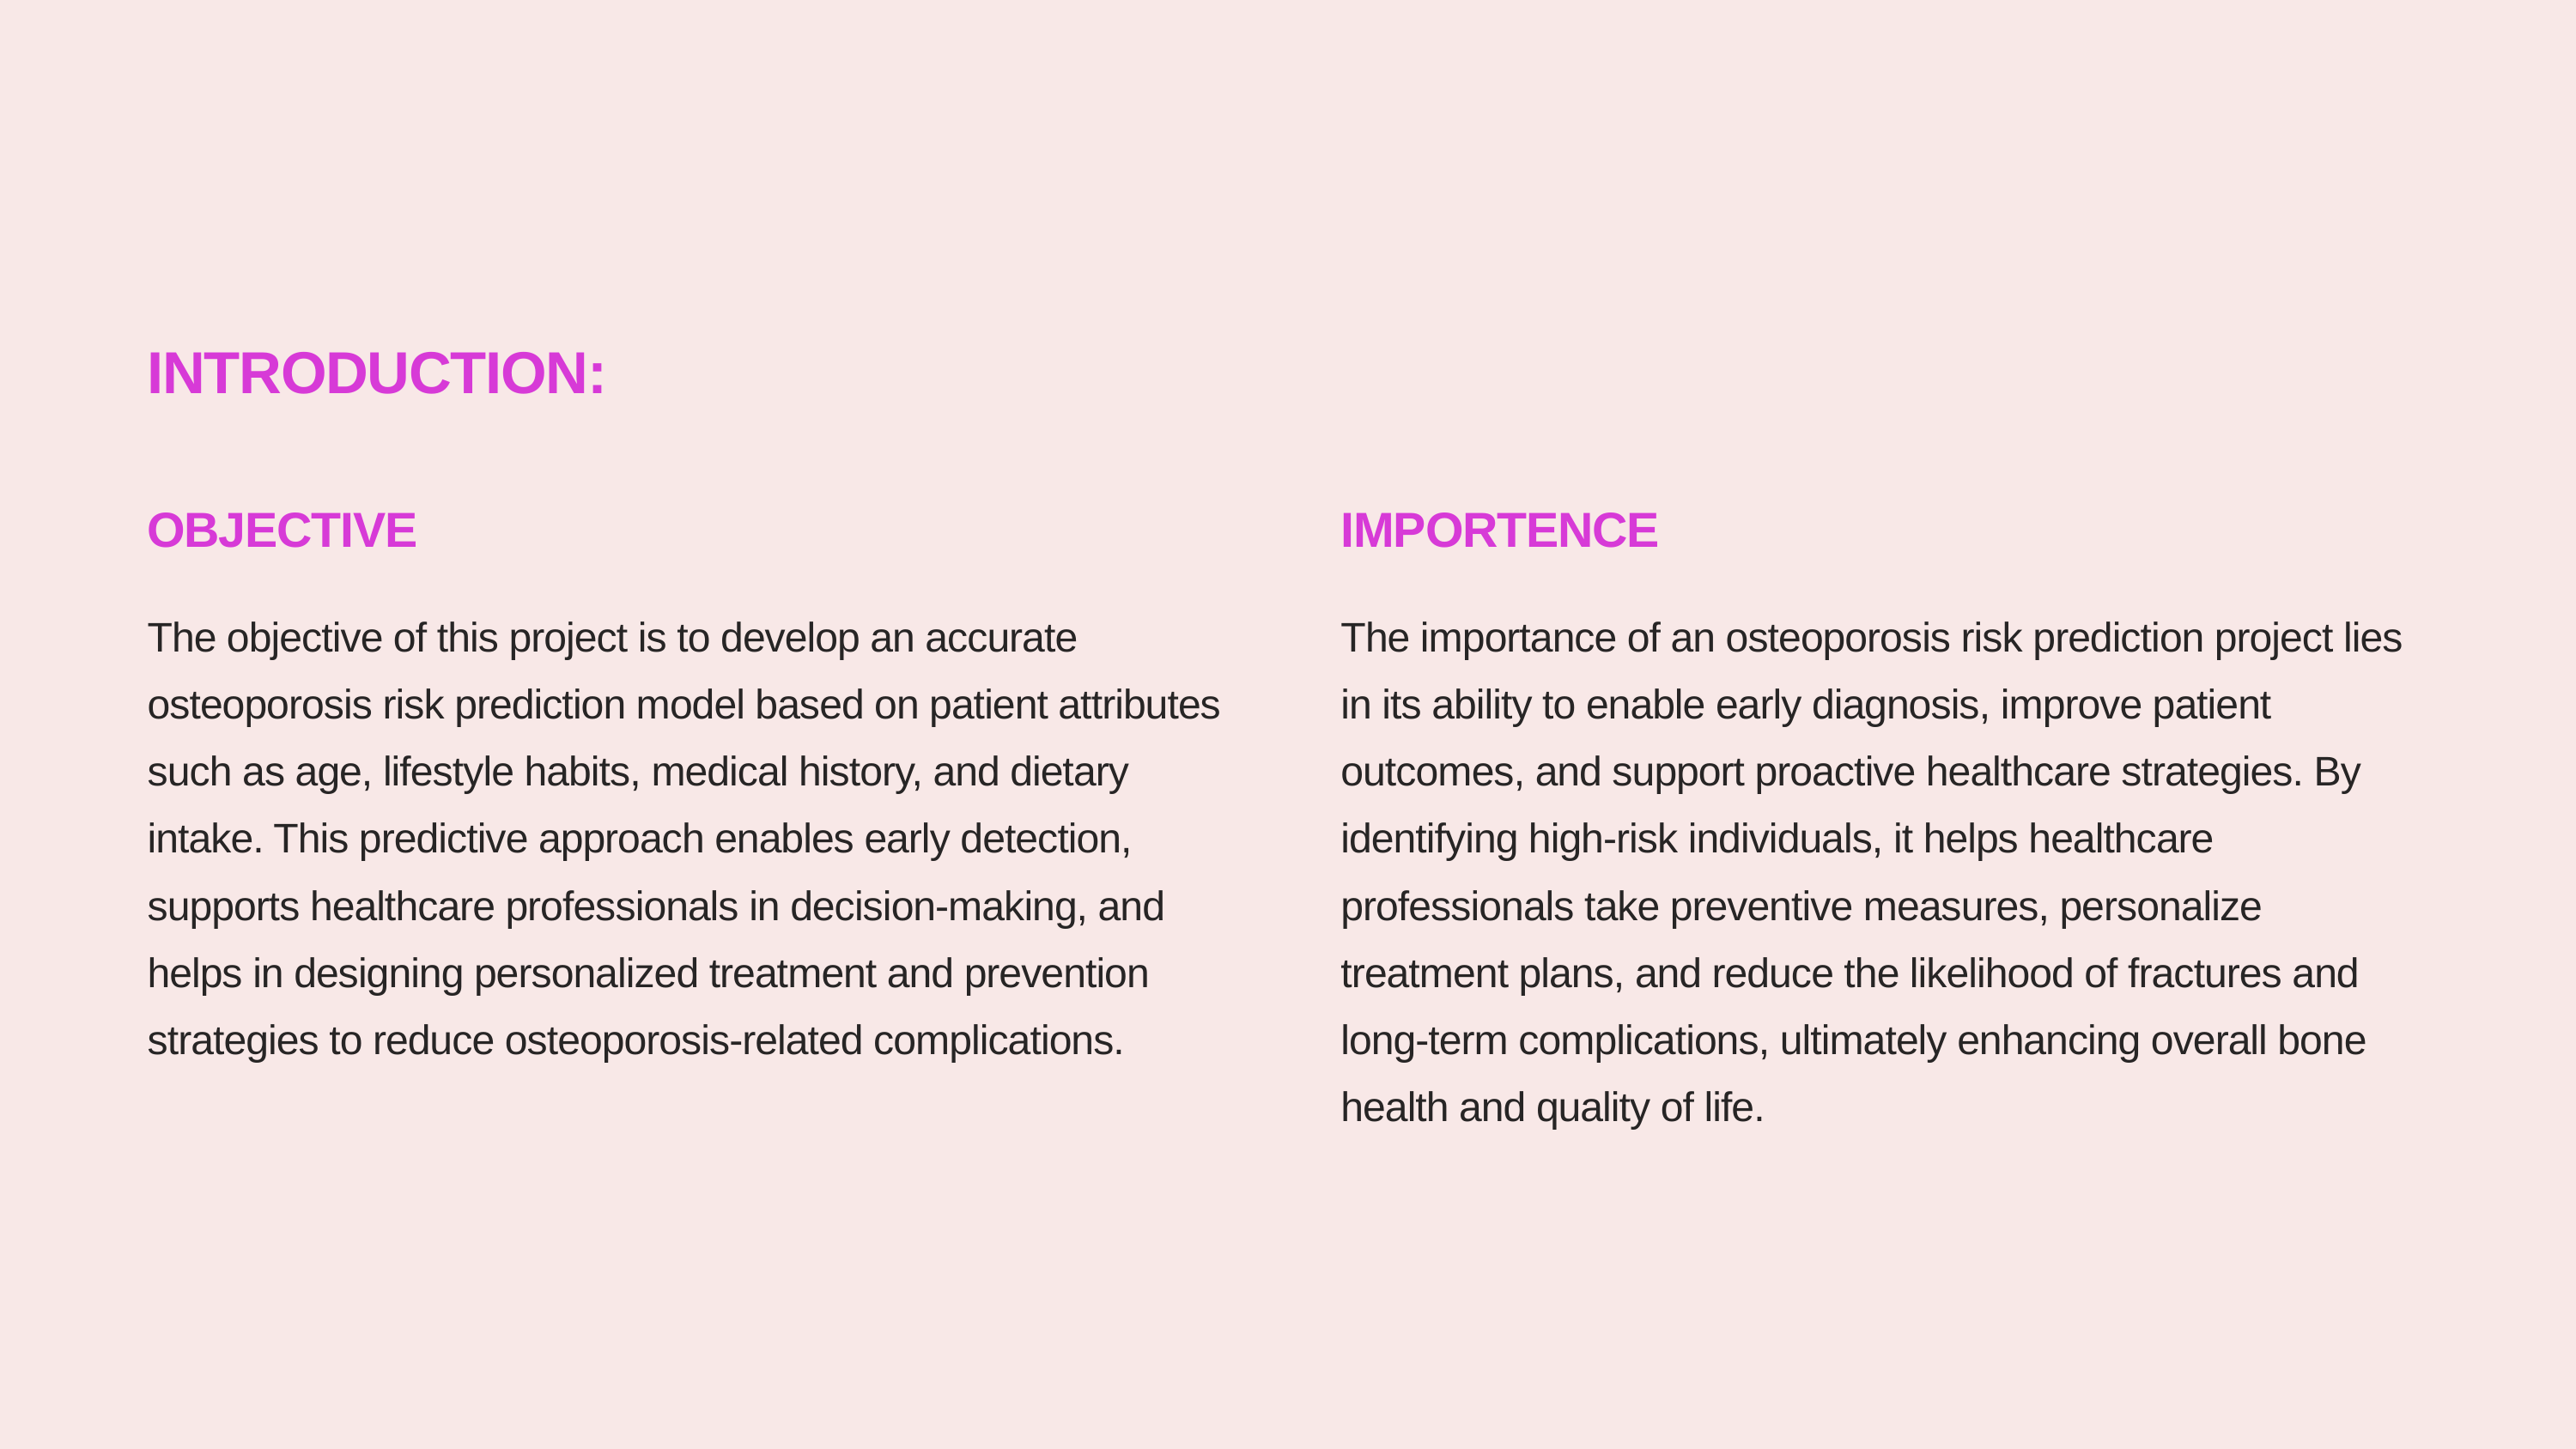

INTRODUCTION:

OBJECTIVE

IMPORTENCE

The objective of this project is to develop an accurate osteoporosis risk prediction model based on patient attributes such as age, lifestyle habits, medical history, and dietary intake. This predictive approach enables early detection, supports healthcare professionals in decision-making, and helps in designing personalized treatment and prevention strategies to reduce osteoporosis-related complications.

The importance of an osteoporosis risk prediction project lies in its ability to enable early diagnosis, improve patient outcomes, and support proactive healthcare strategies. By identifying high-risk individuals, it helps healthcare professionals take preventive measures, personalize treatment plans, and reduce the likelihood of fractures and long-term complications, ultimately enhancing overall bone health and quality of life.